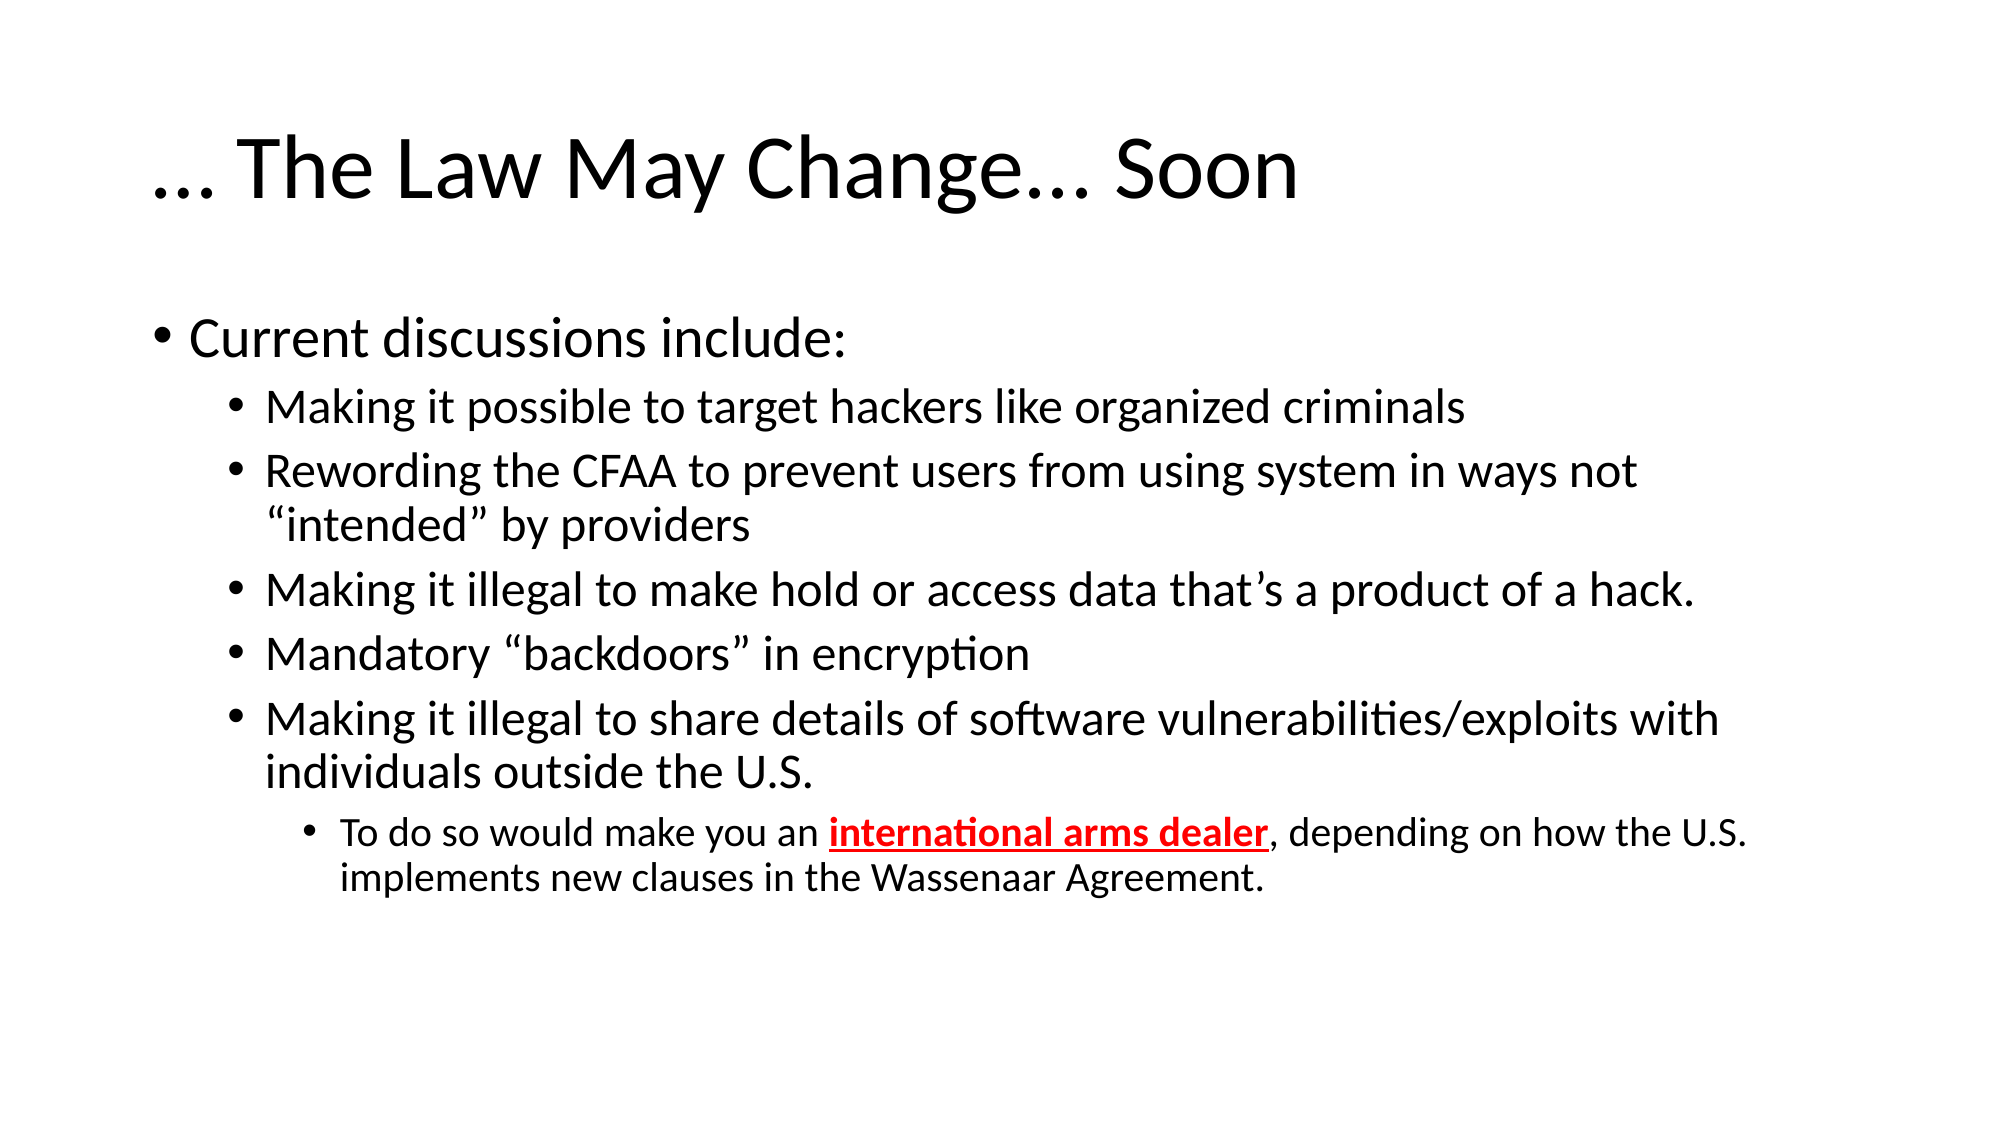

# … The Law May Change... Soon
Current discussions include:
Making it possible to target hackers like organized criminals
Rewording the CFAA to prevent users from using system in ways not “intended” by providers
Making it illegal to make hold or access data that’s a product of a hack.
Mandatory “backdoors” in encryption
Making it illegal to share details of software vulnerabilities/exploits with individuals outside the U.S.
To do so would make you an international arms dealer, depending on how the U.S. implements new clauses in the Wassenaar Agreement.